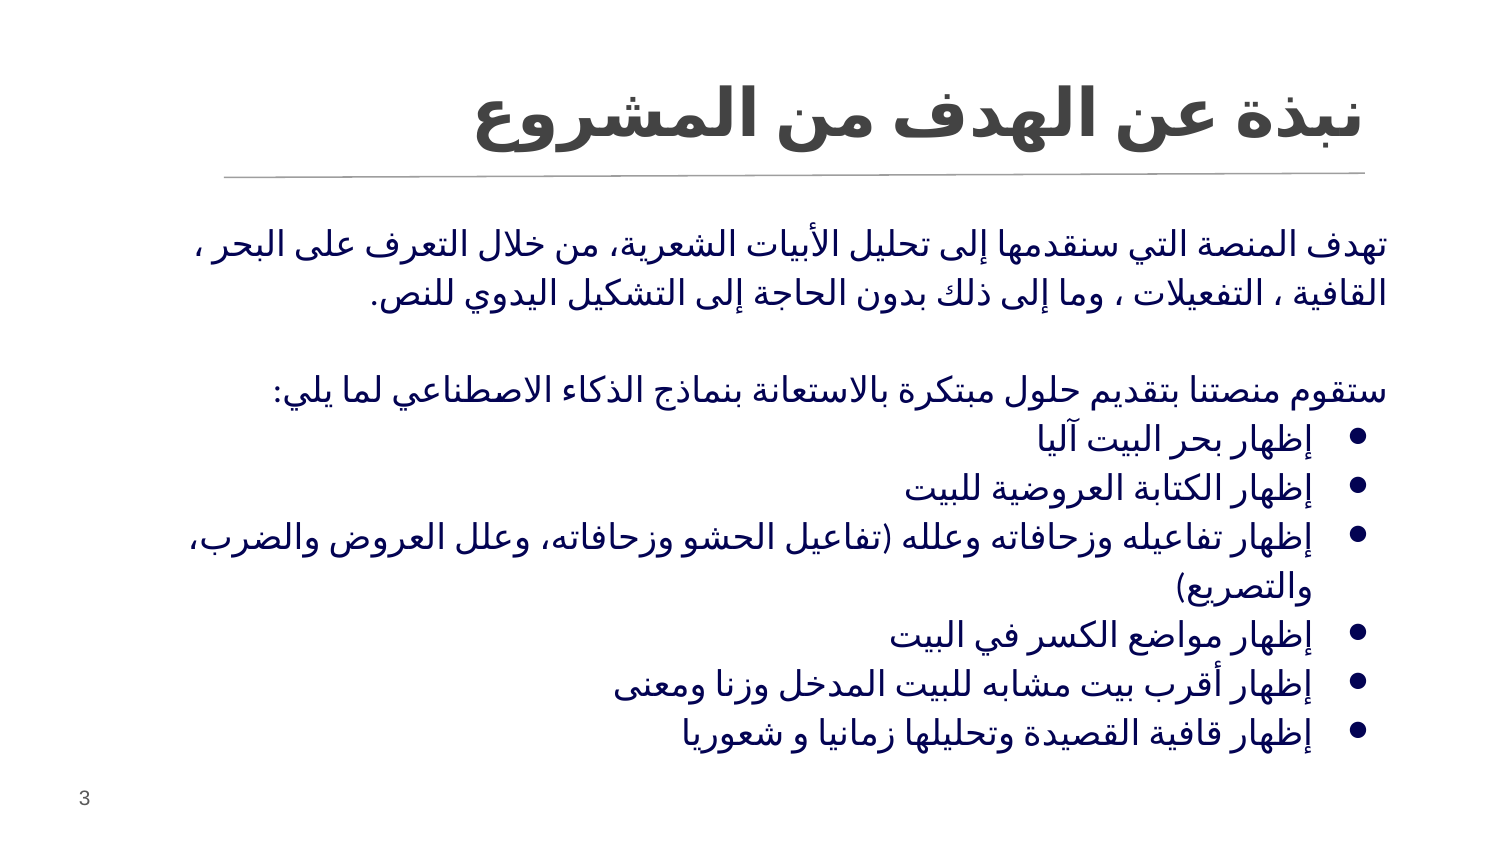

نبذة عن الهدف من المشروع
تهدف المنصة التي سنقدمها إلى تحليل الأبيات الشعرية، من خلال التعرف على البحر ، القافية ، التفعيلات ، وما إلى ذلك بدون الحاجة إلى التشكيل اليدوي للنص.

ستقوم منصتنا بتقديم حلول مبتكرة بالاستعانة بنماذج الذكاء الاصطناعي لما يلي:
إظهار بحر البيت آليا
إظهار الكتابة العروضية للبيت
إظهار تفاعيله وزحافاته وعلله (تفاعيل الحشو وزحافاته، وعلل العروض والضرب، والتصريع)
إظهار مواضع الكسر في البيت
إظهار أقرب بيت مشابه للبيت المدخل وزنا ومعنى
إظهار قافية القصيدة وتحليلها زمانيا و شعوريا

3